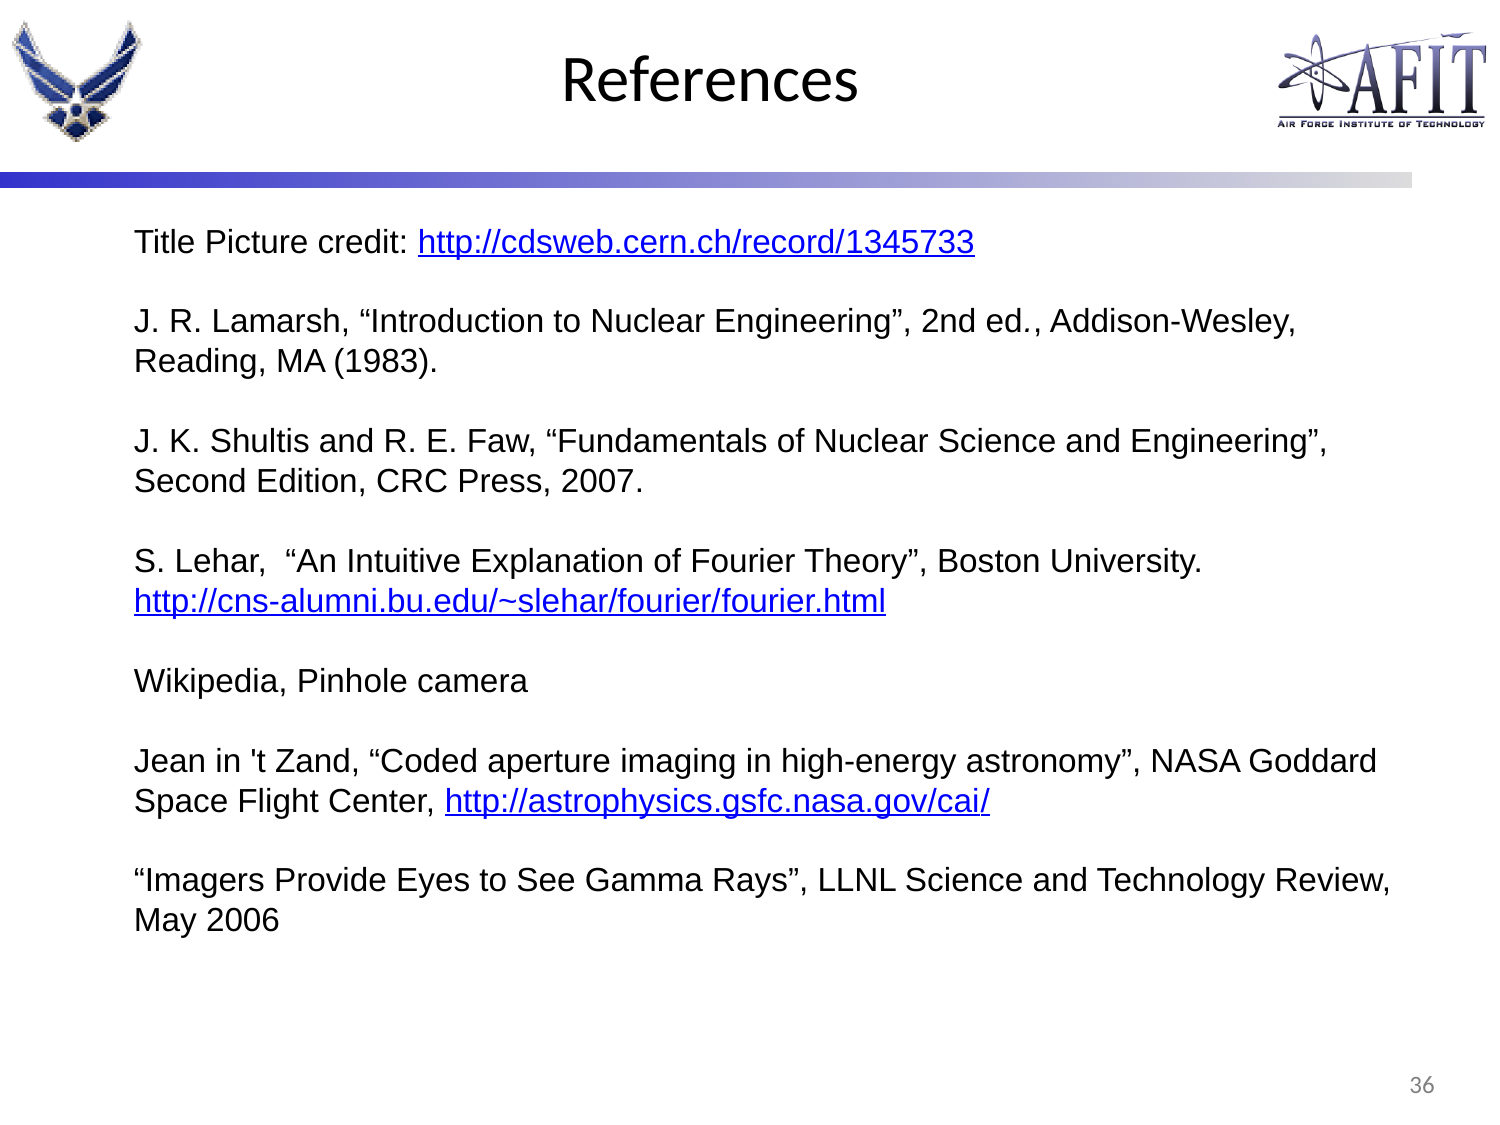

# References

Title Picture credit: http://cdsweb.cern.ch/record/1345733

J. R. Lamarsh, “Introduction to Nuclear Engineering”, 2nd ed., Addison-Wesley,
Reading, MA (1983).

J. K. Shultis and R. E. Faw, “Fundamentals of Nuclear Science and Engineering”,
Second Edition, CRC Press, 2007.

S. Lehar,  “An Intuitive Explanation of Fourier Theory”, Boston University.
http://cns-alumni.bu.edu/~slehar/fourier/fourier.html

Wikipedia, Pinhole camera

Jean in 't Zand, “Coded aperture imaging in high-energy astronomy”, NASA Goddard
Space Flight Center, http://astrophysics.gsfc.nasa.gov/cai/

“Imagers Provide Eyes to See Gamma Rays”, LLNL Science and Technology Review,
May 2006
36